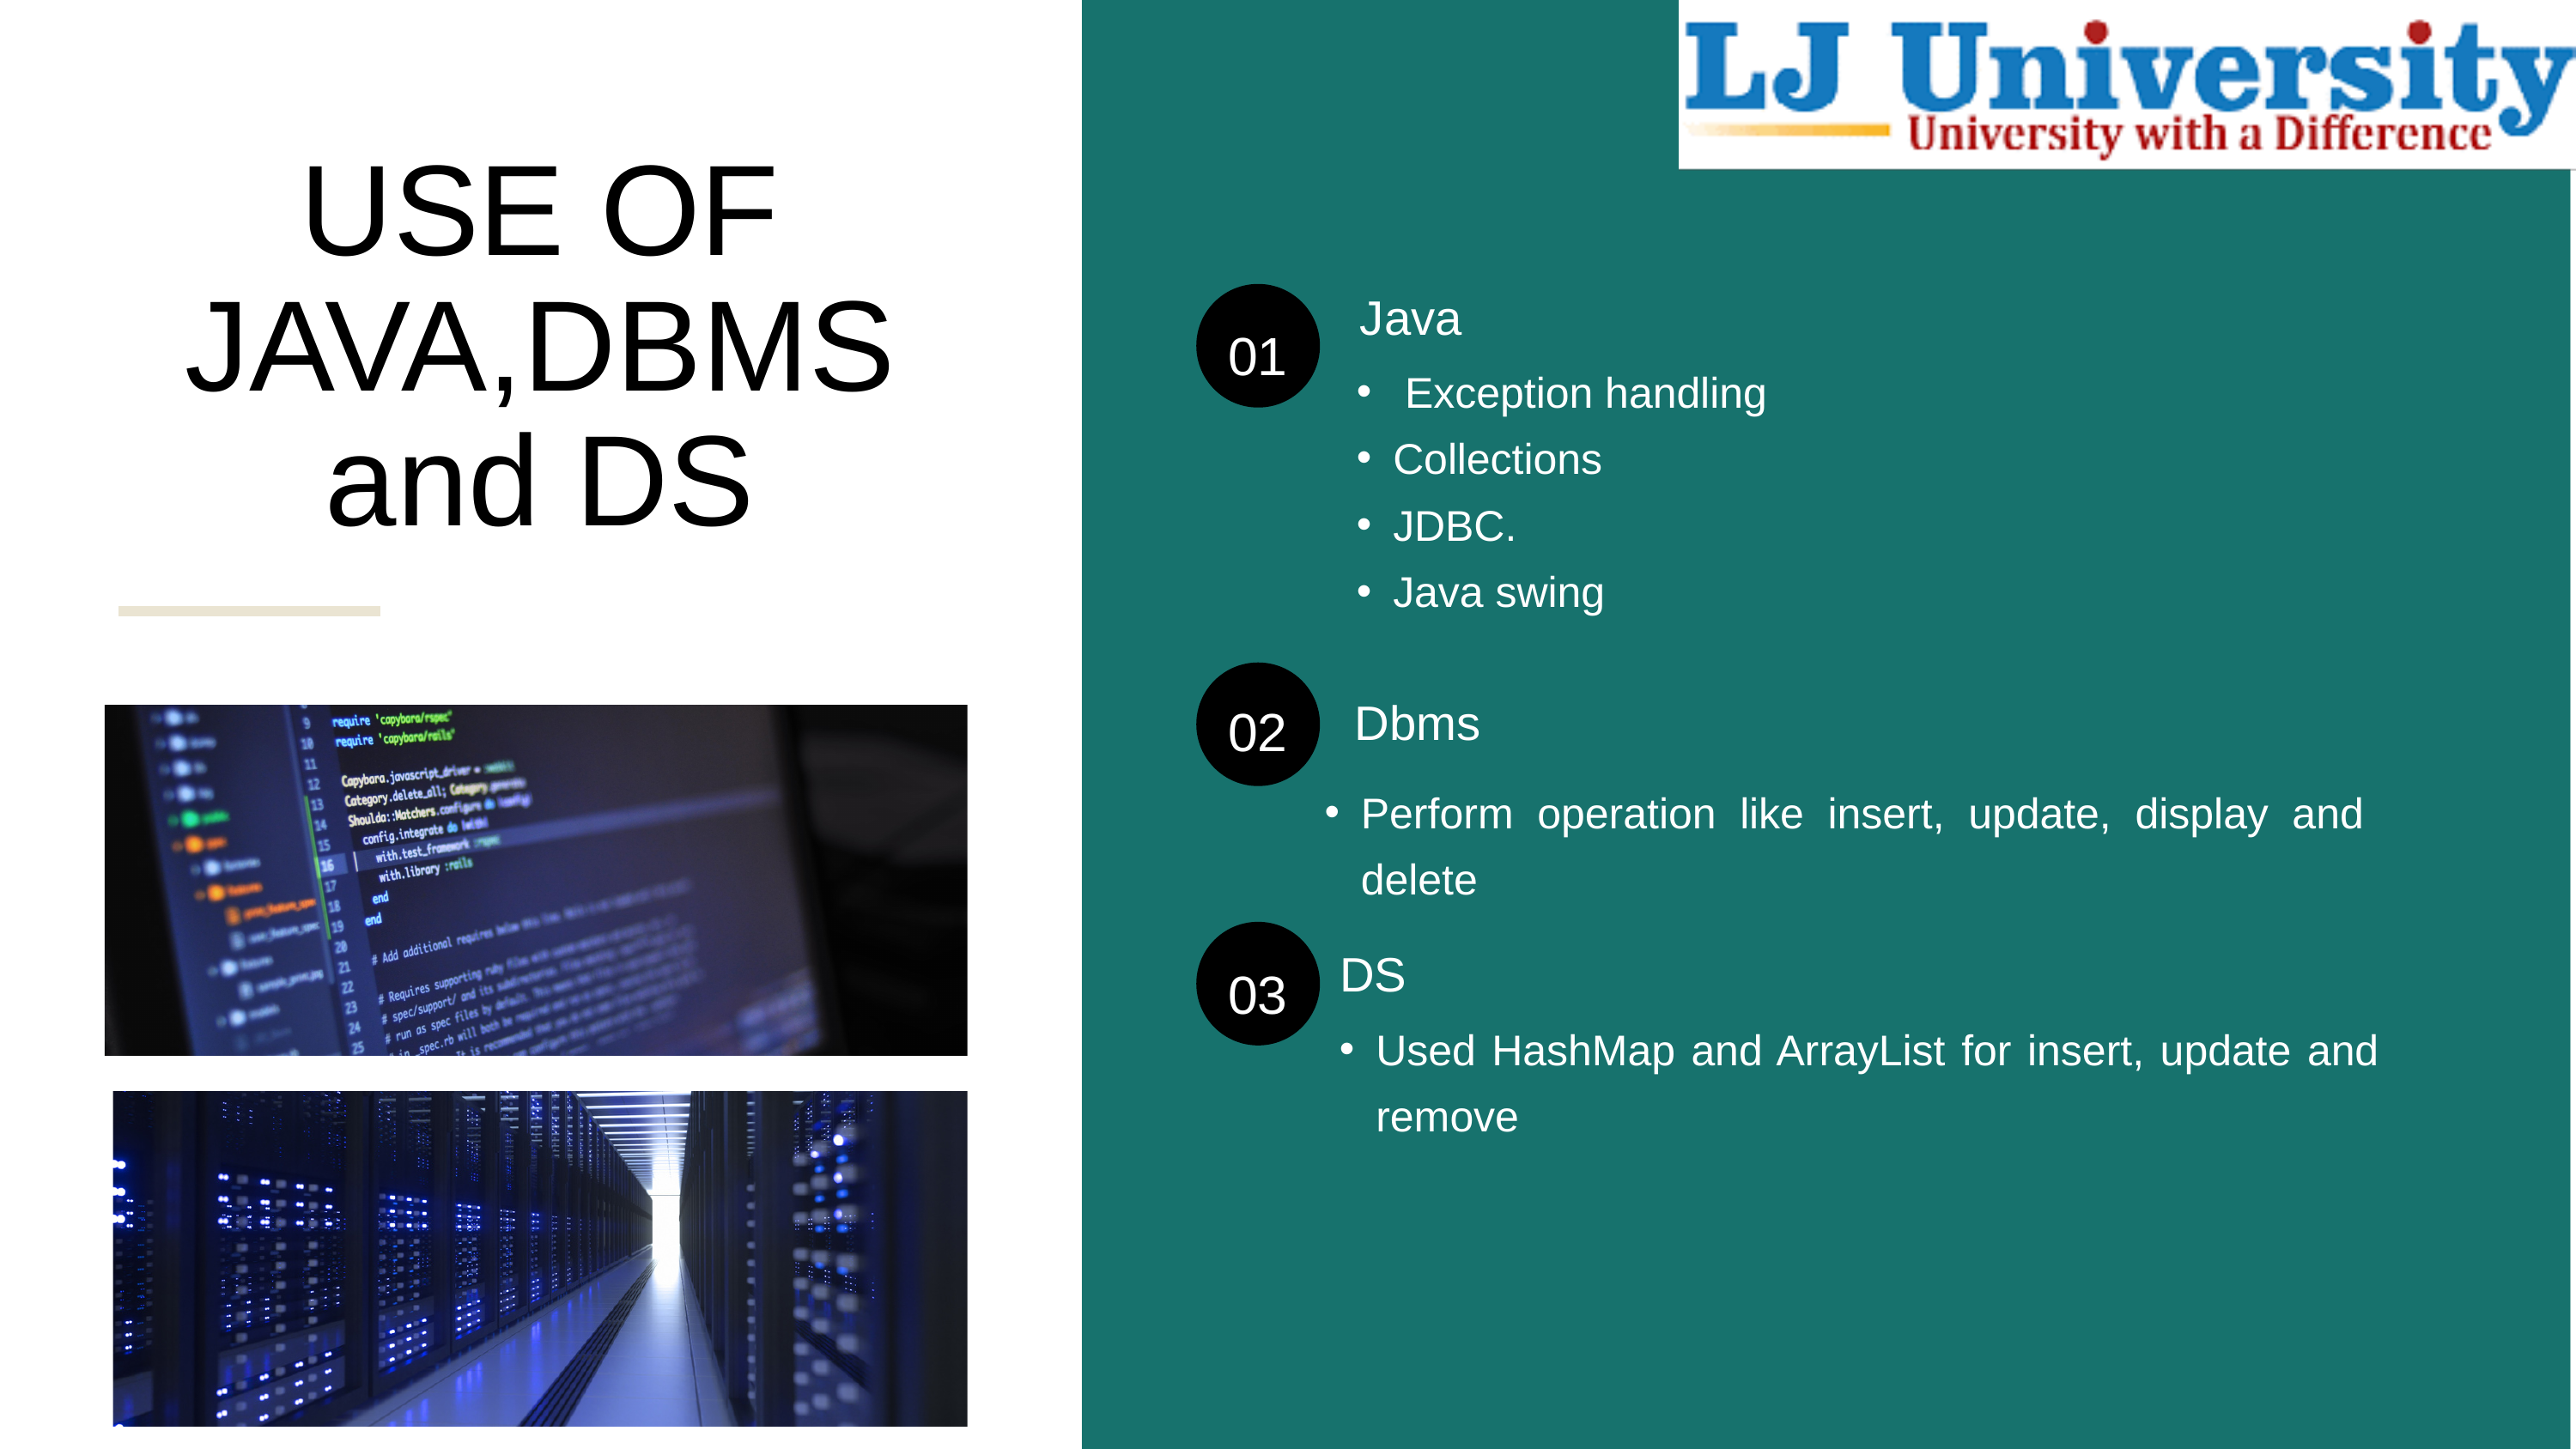

USE OF JAVA,DBMS and DS
Java

01
 Exception handling
Collections
JDBC.
Java swing

Dbms
02

Perform operation like insert, update, display and delete

DS
03
Used HashMap and ArrayList for insert, update and remove